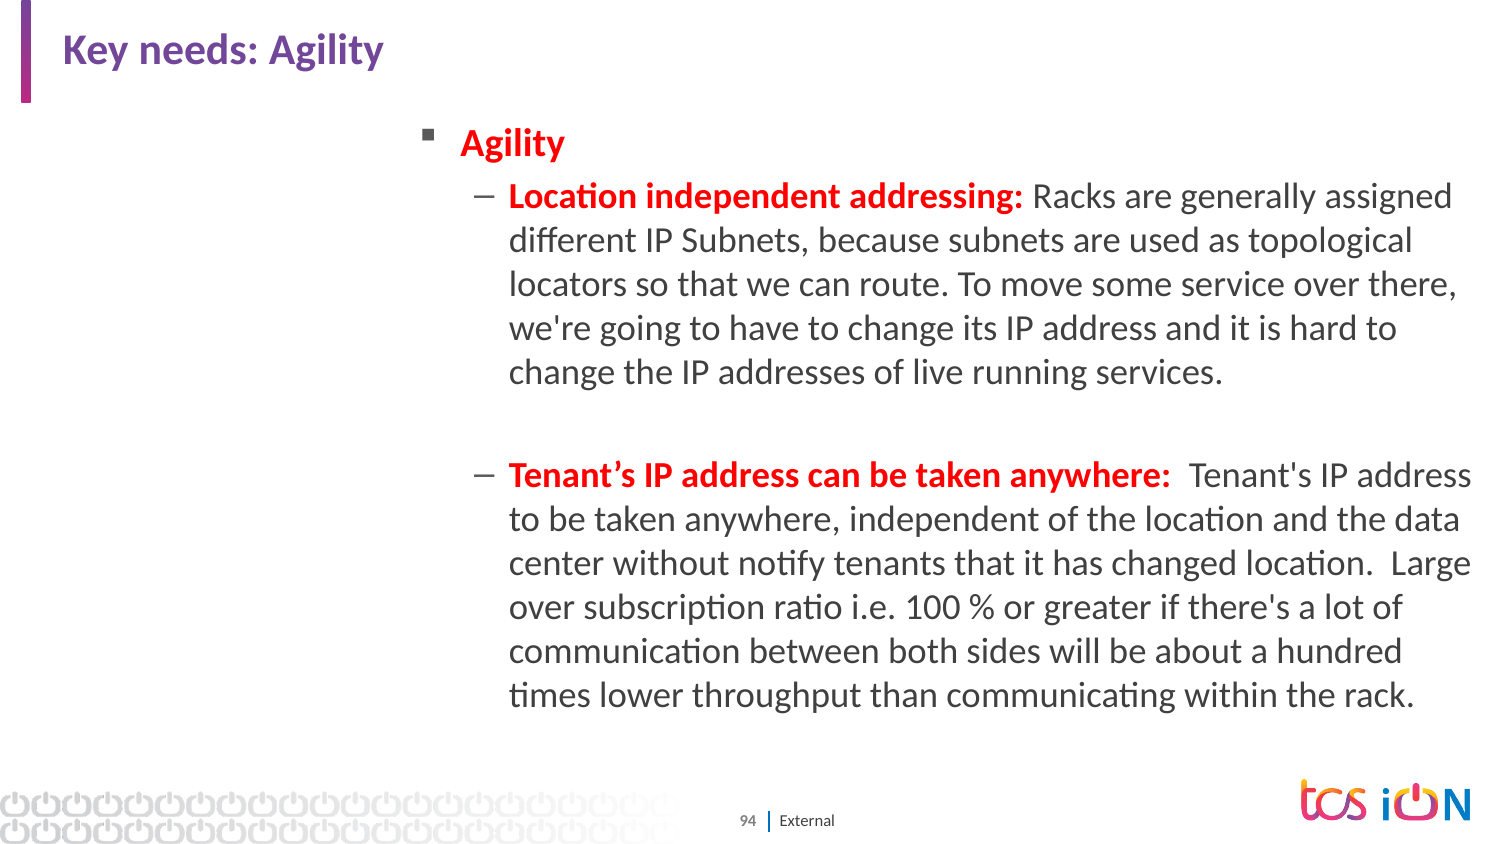

# Key needs: Agility
Agility
Location independent addressing: Racks are generally assigned different IP Subnets, because subnets are used as topological locators so that we can route. To move some service over there, we're going to have to change its IP address and it is hard to change the IP addresses of live running services.

Tenant’s IP address can be taken anywhere:  Tenant's IP address to be taken anywhere, independent of the location and the data center without notify tenants that it has changed location.  Large over subscription ratio i.e. 100 % or greater if there's a lot of communication between both sides will be about a hundred times lower throughput than communicating within the rack.
Software Defined Network